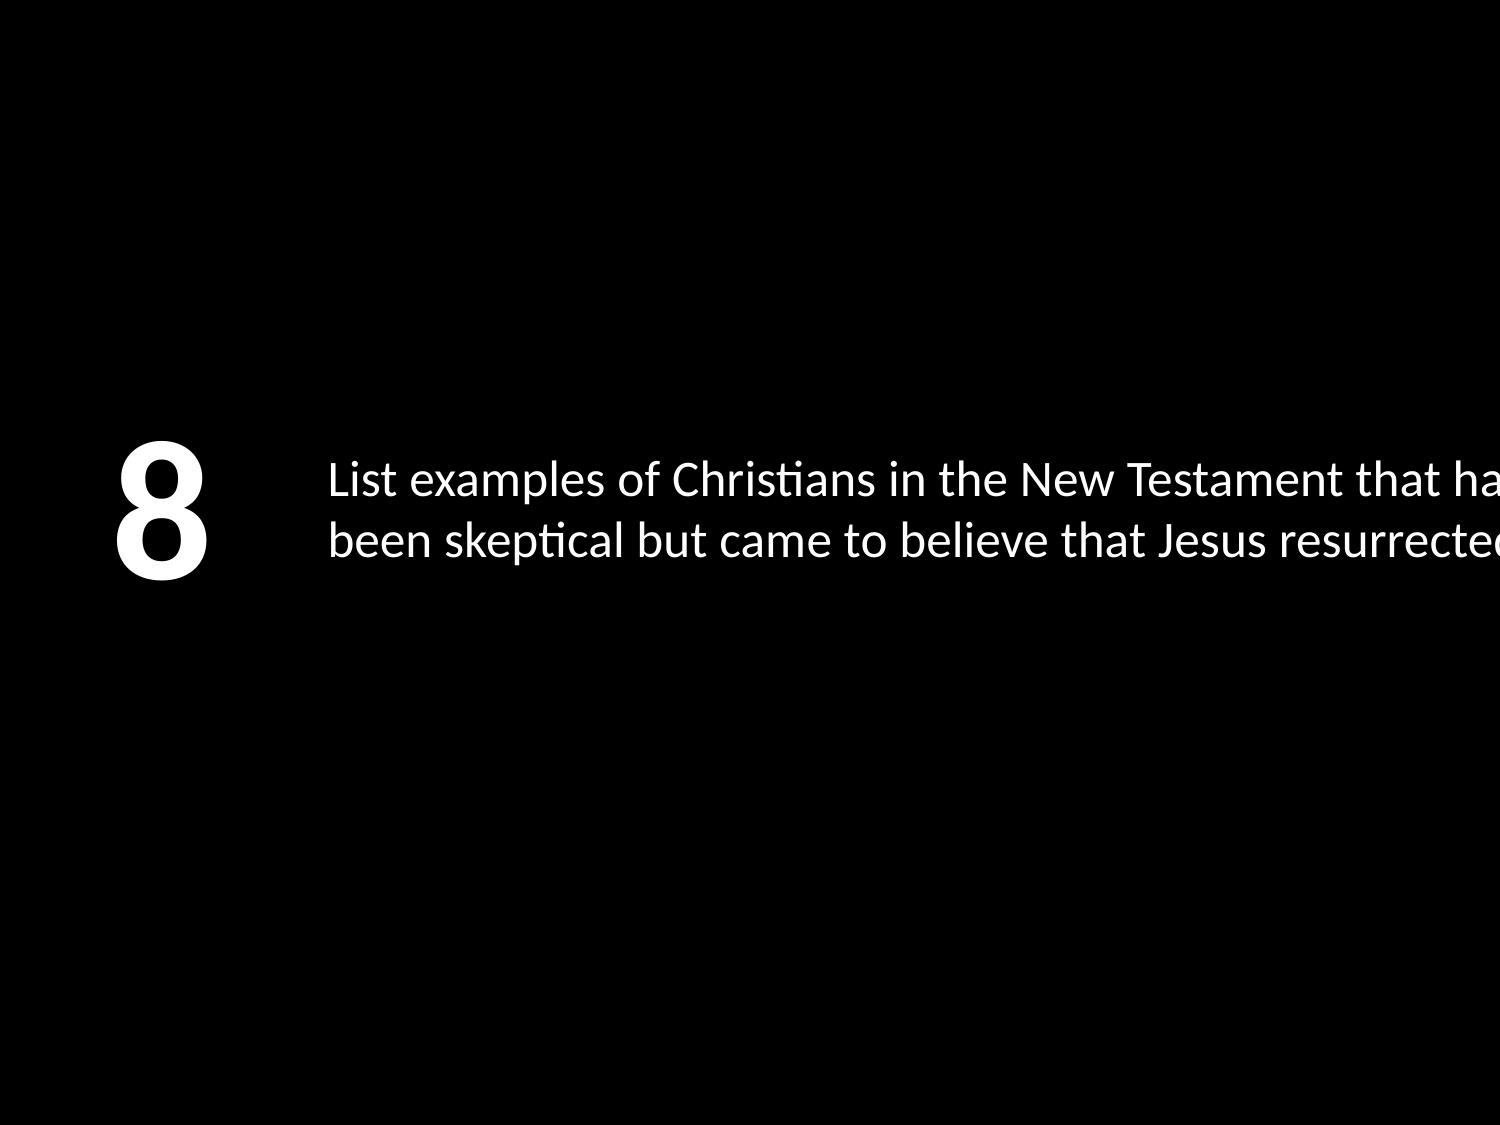

8
# List examples of Christians in the New Testament that had been skeptical but came to believe that Jesus resurrected